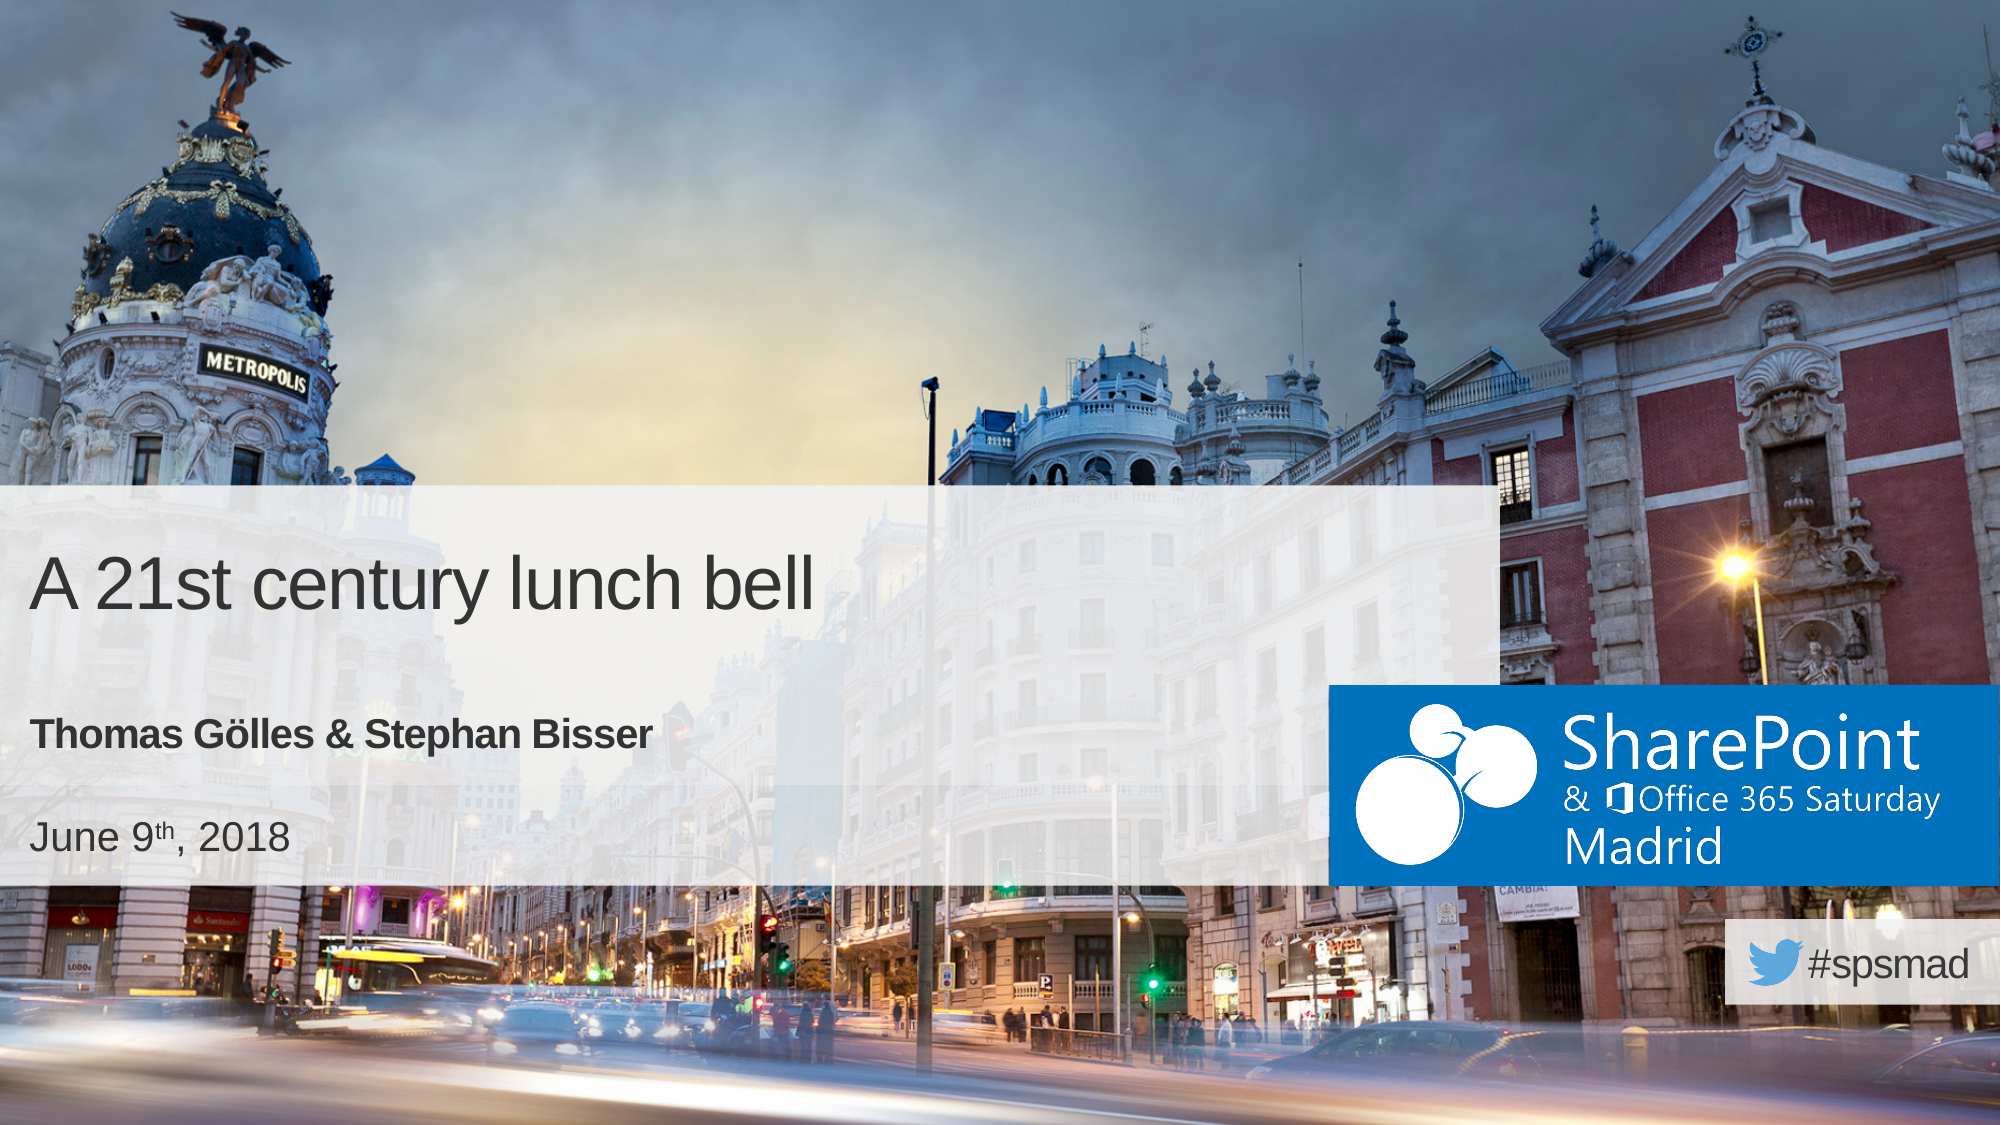

A 21st century lunch bell
Thomas Gölles & Stephan Bisser